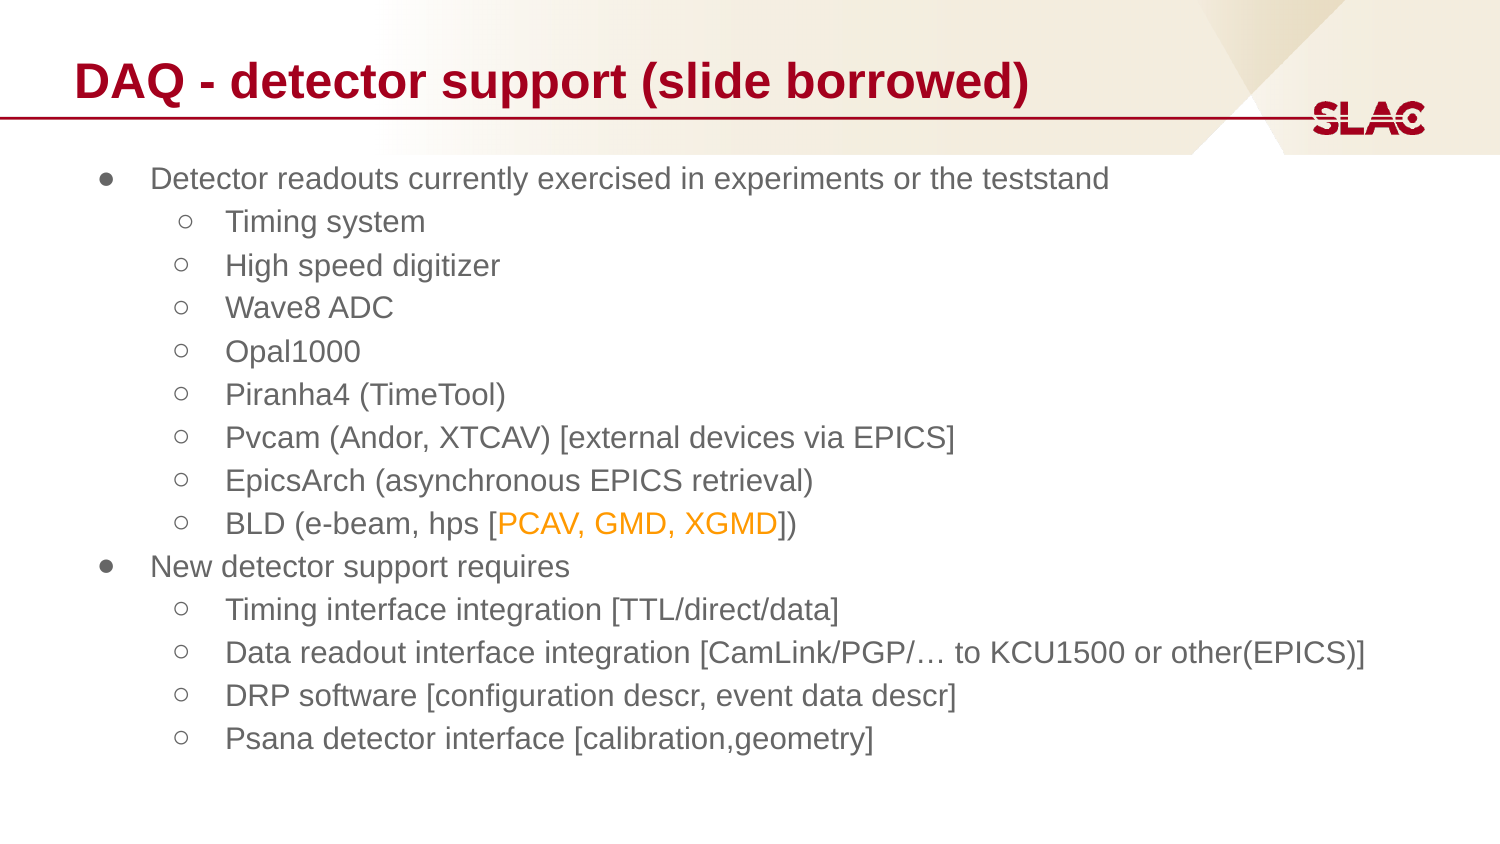

# DAQ - detector support (slide borrowed)
Detector readouts currently exercised in experiments or the teststand
Timing system
High speed digitizer
Wave8 ADC
Opal1000
Piranha4 (TimeTool)
Pvcam (Andor, XTCAV) [external devices via EPICS]
EpicsArch (asynchronous EPICS retrieval)
BLD (e-beam, hps [PCAV, GMD, XGMD])
New detector support requires
Timing interface integration [TTL/direct/data]
Data readout interface integration [CamLink/PGP/… to KCU1500 or other(EPICS)]
DRP software [configuration descr, event data descr]
Psana detector interface [calibration,geometry]